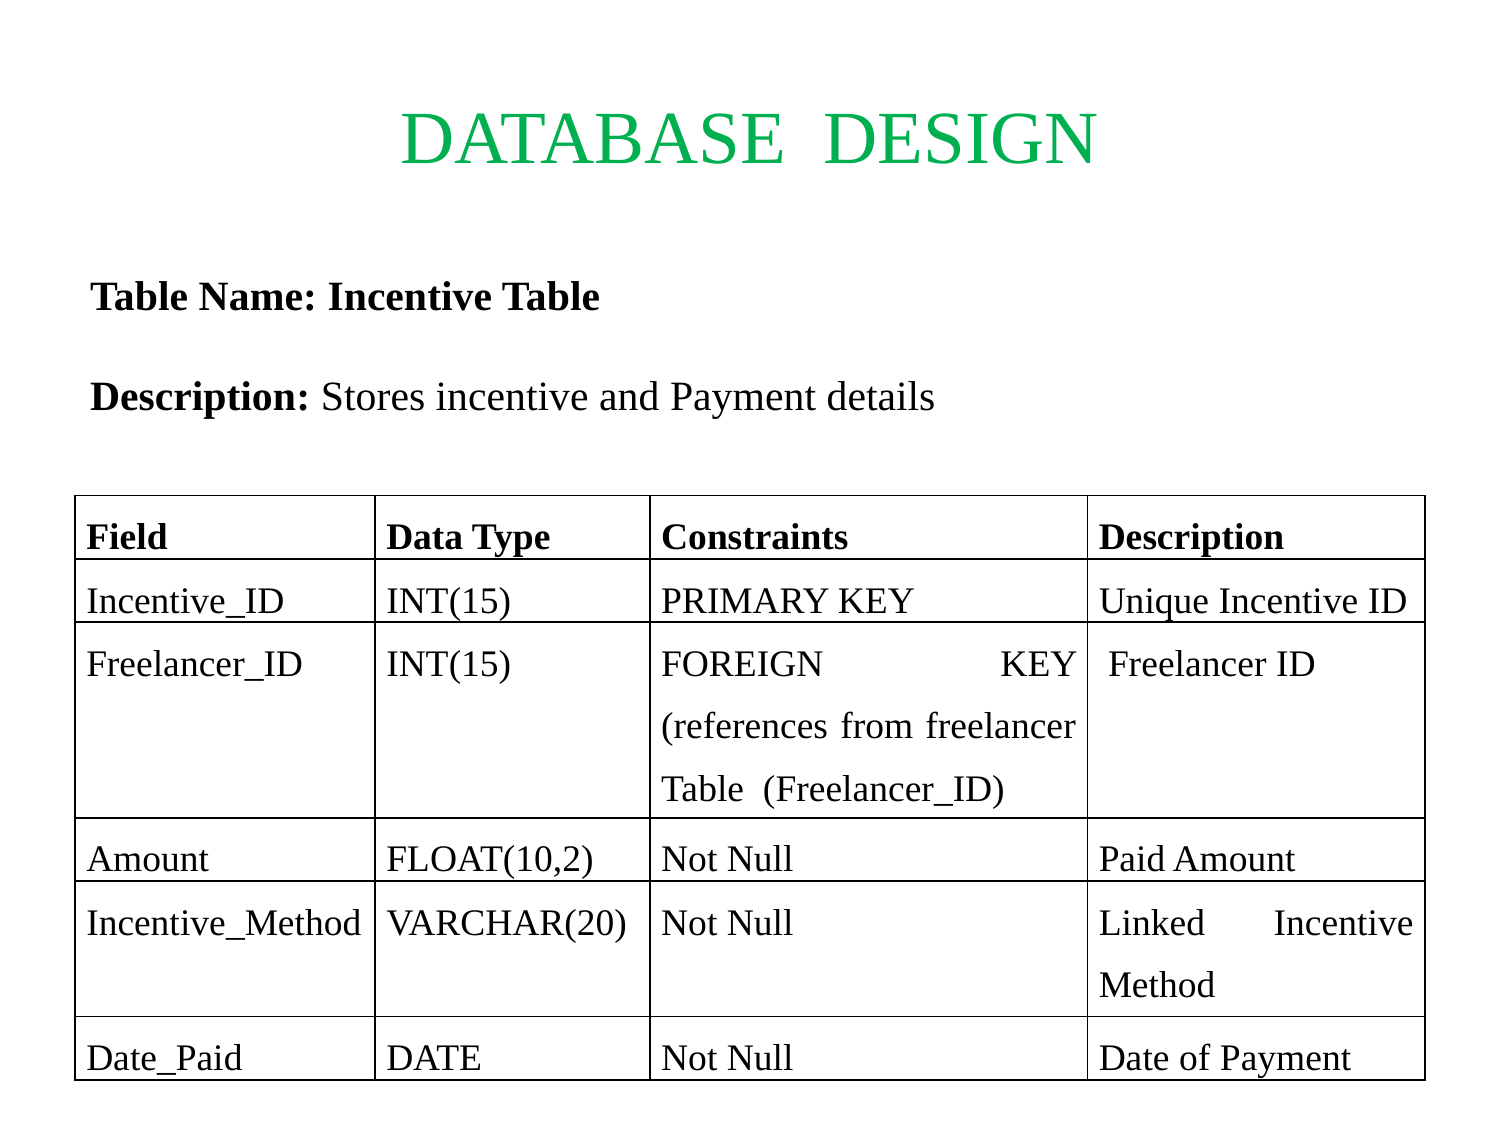

# DATABASE  DESIGN
Table Name: Incentive Table

Description: Stores incentive and Payment details

| Field | Data Type | Constraints | Description |
| --- | --- | --- | --- |
| Incentive\_ID | INT(15) | PRIMARY KEY | Unique Incentive ID |
| Freelancer\_ID | INT(15) | FOREIGN KEY (references from freelancer Table (Freelancer\_ID) | Freelancer ID |
| Amount | FLOAT(10,2) | Not Null | Paid Amount |
| Incentive\_Method | VARCHAR(20) | Not Null | Linked Incentive Method |
| Date\_Paid | DATE | Not Null | Date of Payment |